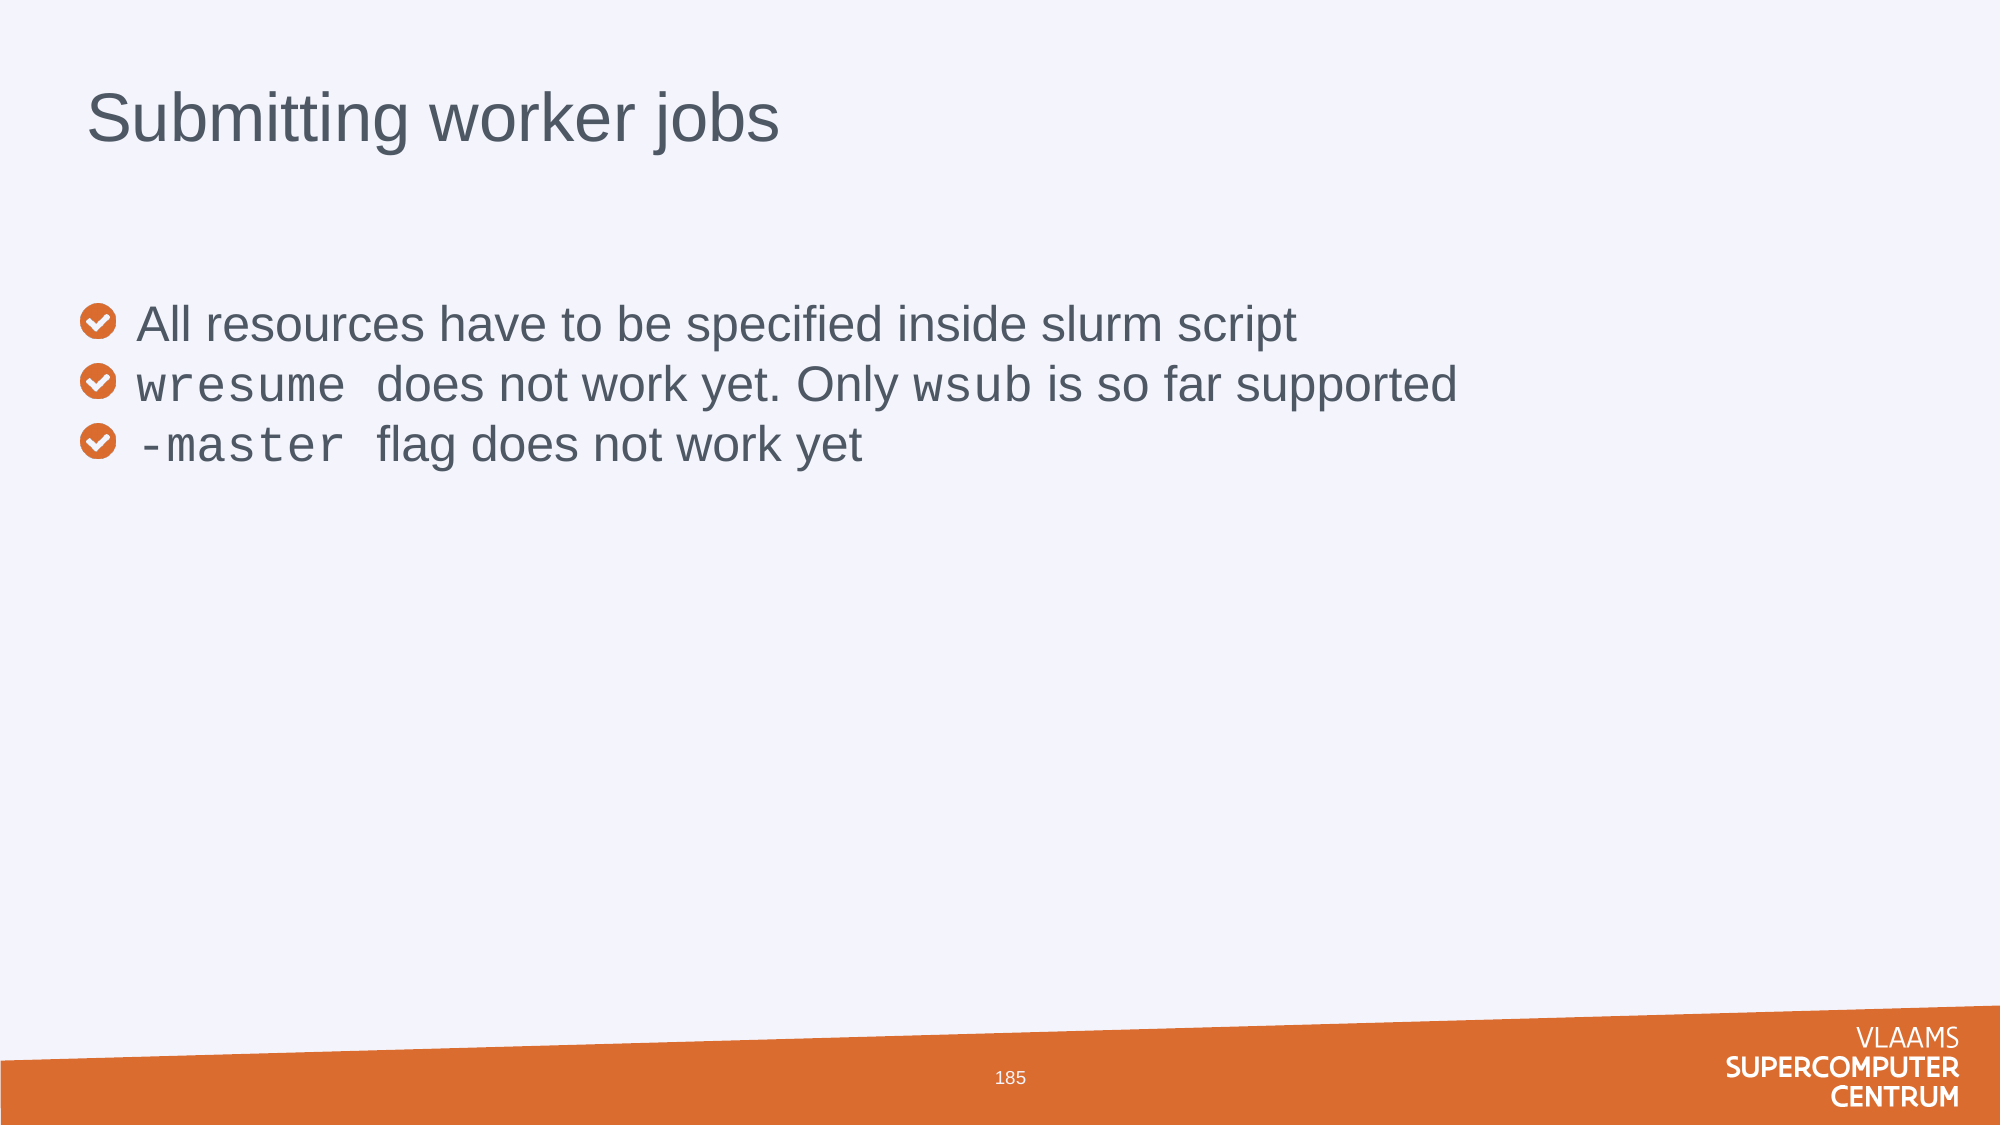

# Submitting worker jobs
All resources have to be specified inside slurm script
wresume does not work yet. Only wsub is so far supported
-master flag does not work yet
185